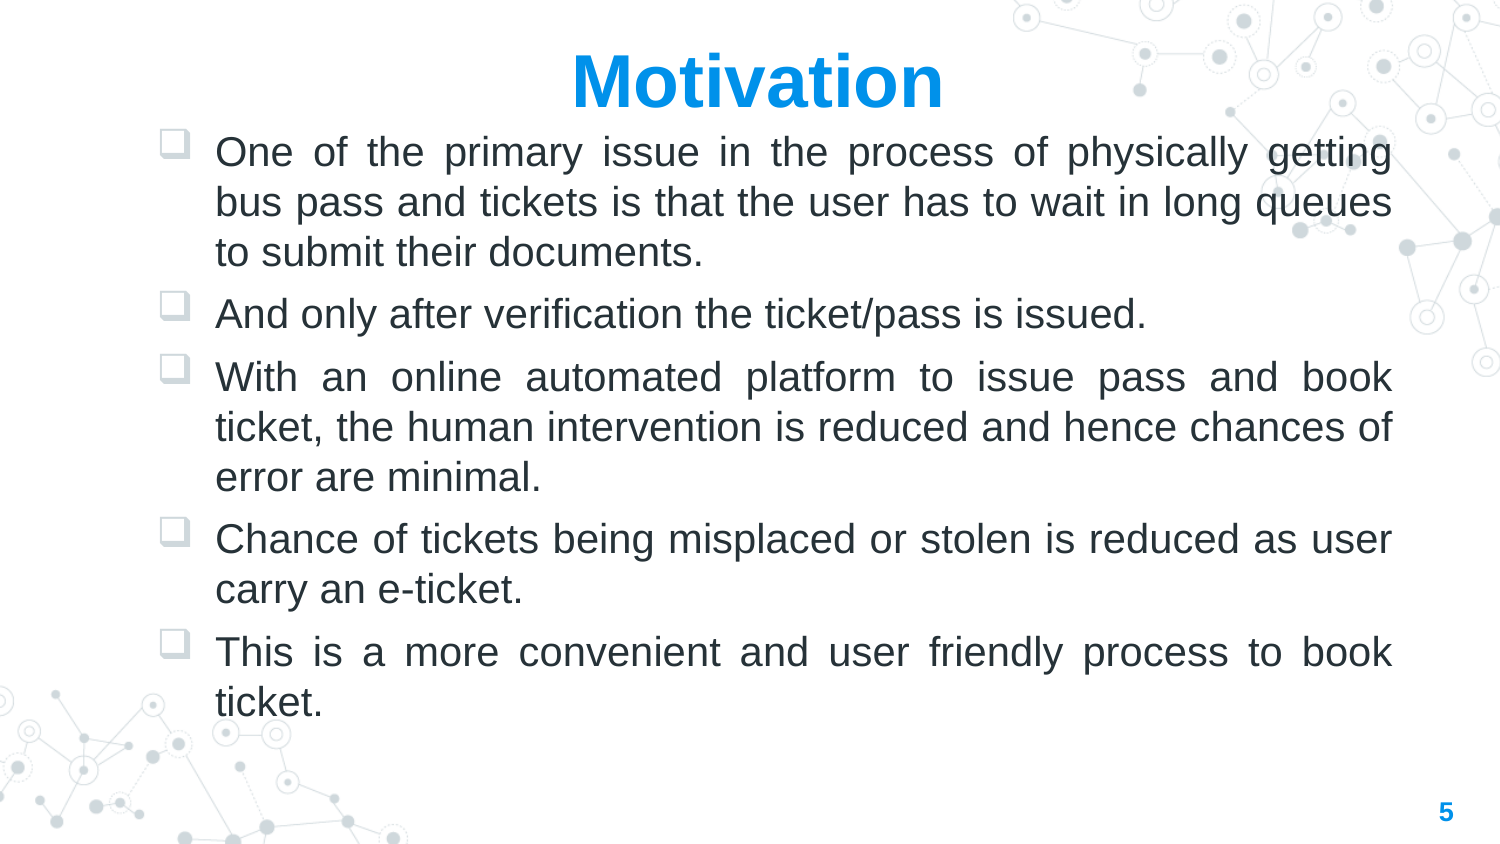

# Motivation
One of the primary issue in the process of physically getting bus pass and tickets is that the user has to wait in long queues to submit their documents.
And only after verification the ticket/pass is issued.
With an online automated platform to issue pass and book ticket, the human intervention is reduced and hence chances of error are minimal.
Chance of tickets being misplaced or stolen is reduced as user carry an e-ticket.
This is a more convenient and user friendly process to book ticket.

5